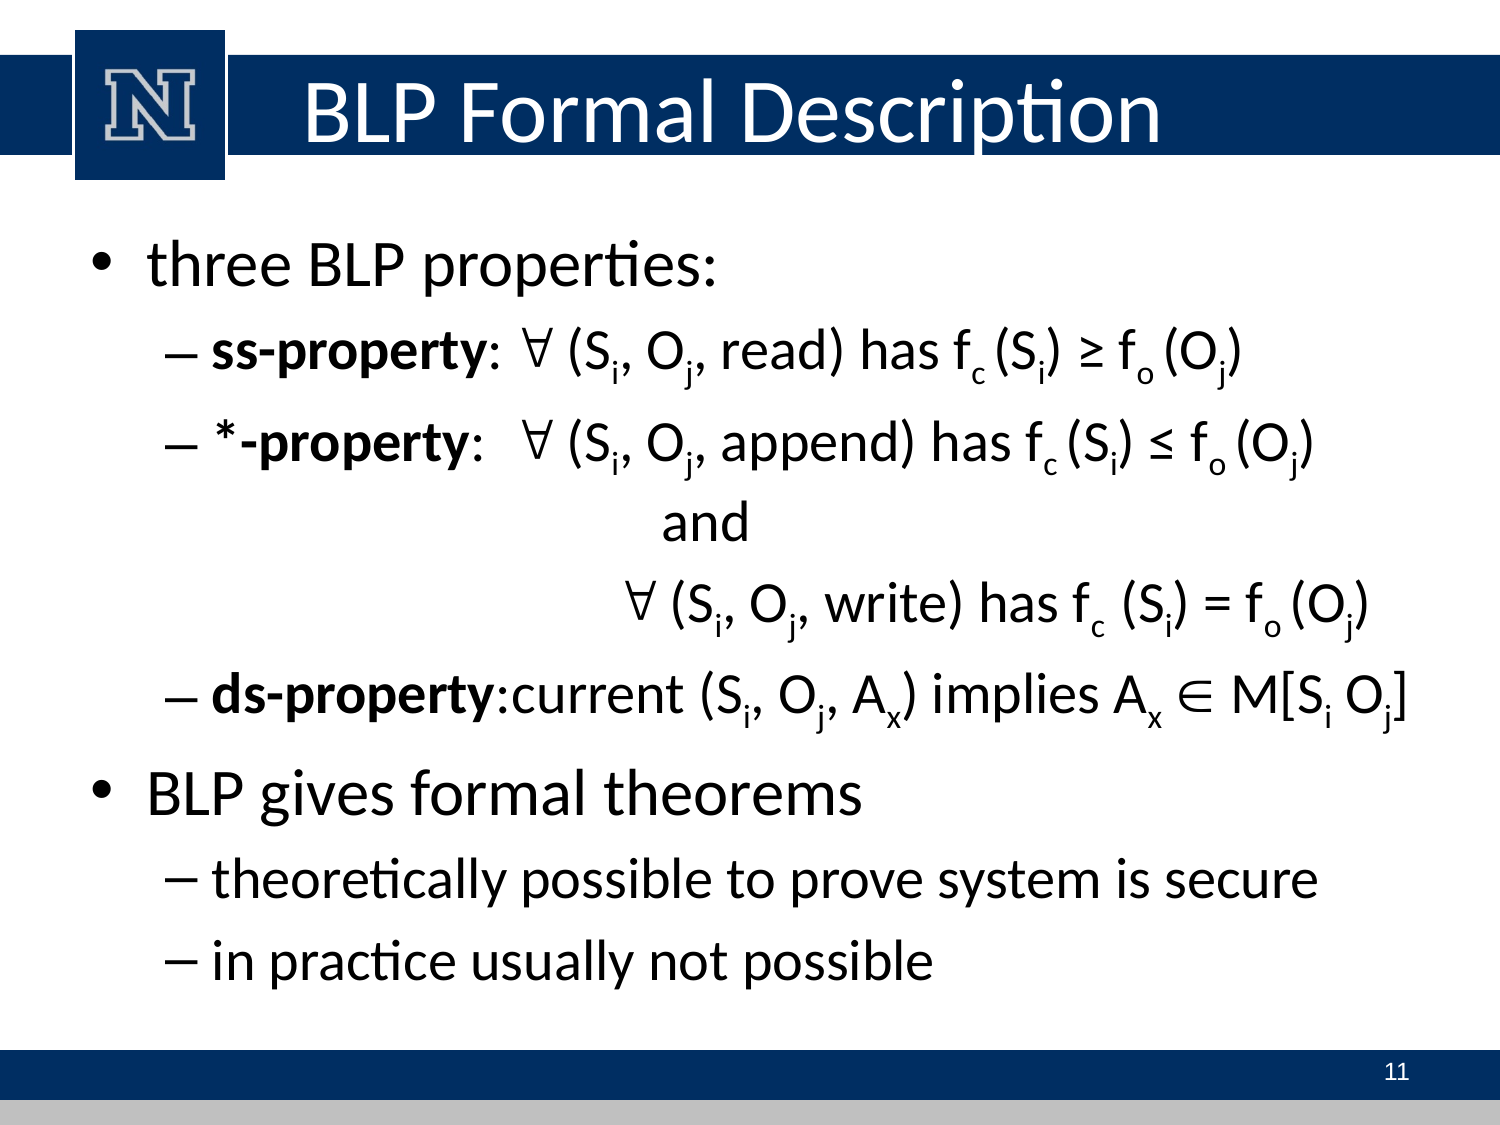

# BLP Formal Description
three BLP properties:
ss-property:	∀ (Si, Oj, read) has fc (Si) ≥ fo (Oj)
*-property:	∀ (Si, Oj, append) has fc (Si) ≤ fo (Oj) 				and
			∀ (Si, Oj, write) has fc  (Si) = fo (Oj)
ds-property:	current (Si, Oj, Ax) implies Ax ∈ M[Si Oj]
BLP gives formal theorems
theoretically possible to prove system is secure
in practice usually not possible
11